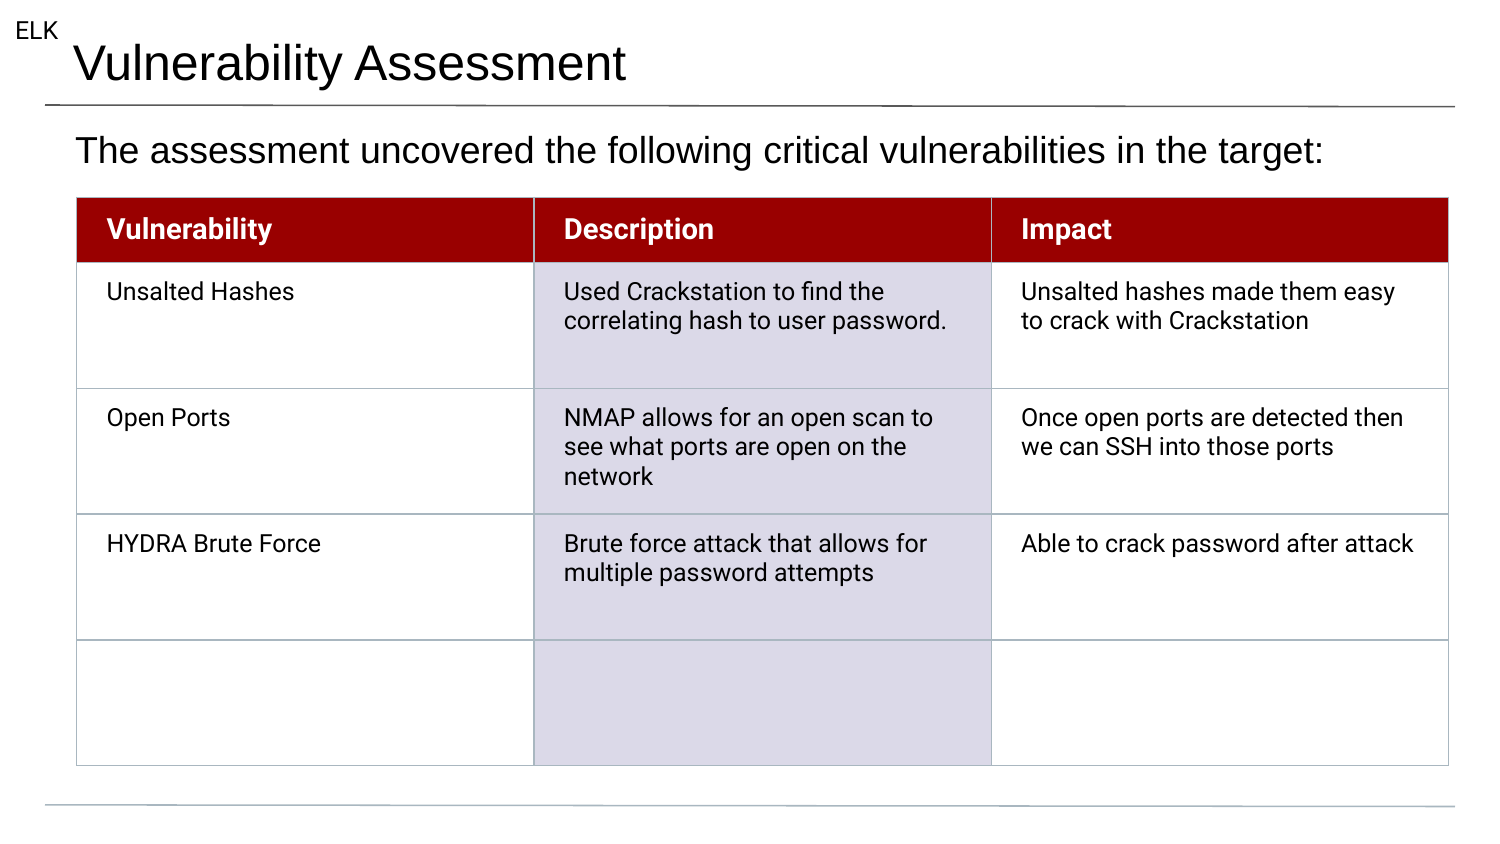

ELK
# Vulnerability Assessment
The assessment uncovered the following critical vulnerabilities in the target:
| Vulnerability | Description | Impact |
| --- | --- | --- |
| Unsalted Hashes | Used Crackstation to find the correlating hash to user password. | Unsalted hashes made them easy to crack with Crackstation |
| Open Ports | NMAP allows for an open scan to see what ports are open on the network | Once open ports are detected then we can SSH into those ports |
| HYDRA Brute Force | Brute force attack that allows for multiple password attempts | Able to crack password after attack |
|  |  |  |